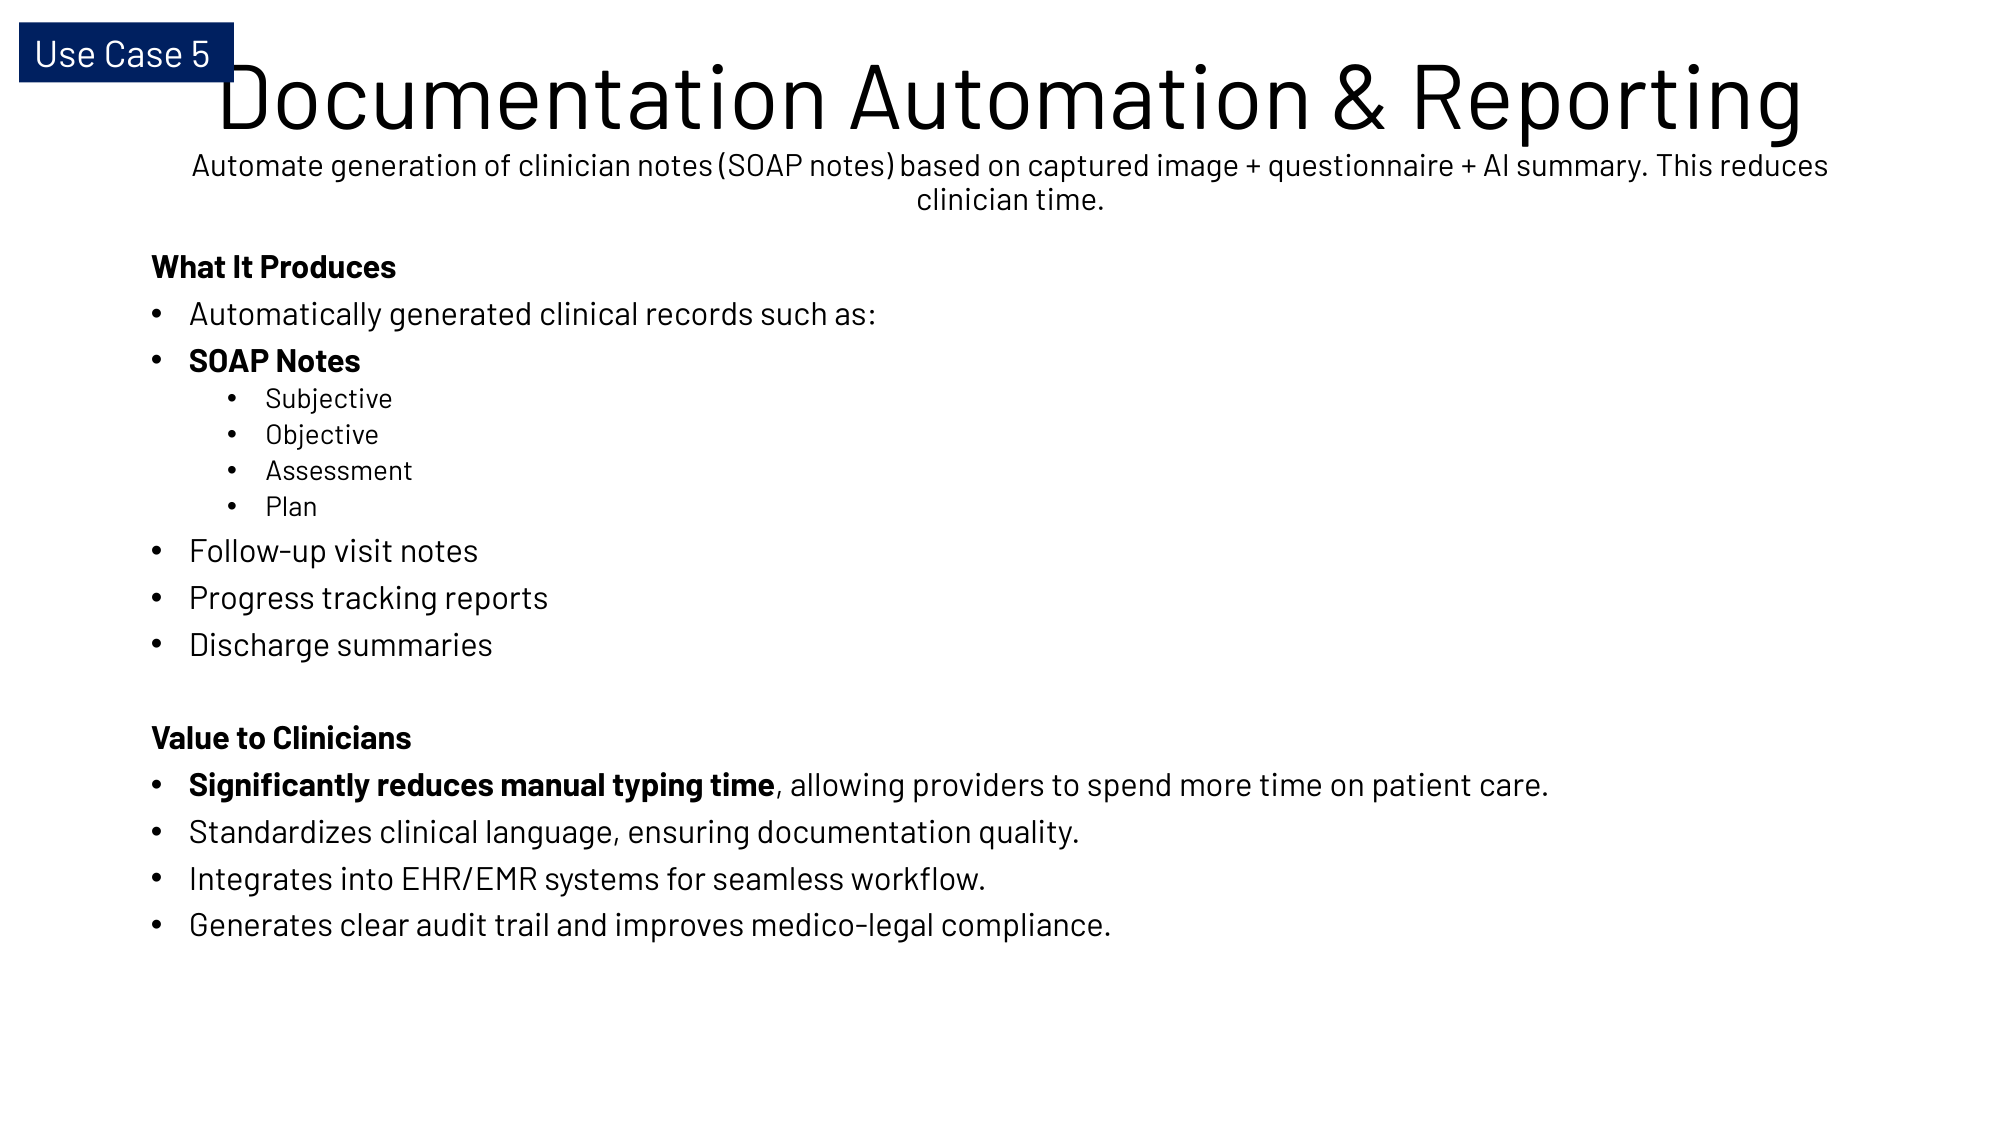

Use Case 5
# Documentation Automation & Reporting Automate generation of clinician notes (SOAP notes) based on captured image + questionnaire + AI summary. This reduces clinician time.
What It Produces
Automatically generated clinical records such as:
SOAP Notes
Subjective
Objective
Assessment
Plan
Follow-up visit notes
Progress tracking reports
Discharge summaries

Value to Clinicians
Significantly reduces manual typing time, allowing providers to spend more time on patient care.
Standardizes clinical language, ensuring documentation quality.
Integrates into EHR/EMR systems for seamless workflow.
Generates clear audit trail and improves medico-legal compliance.